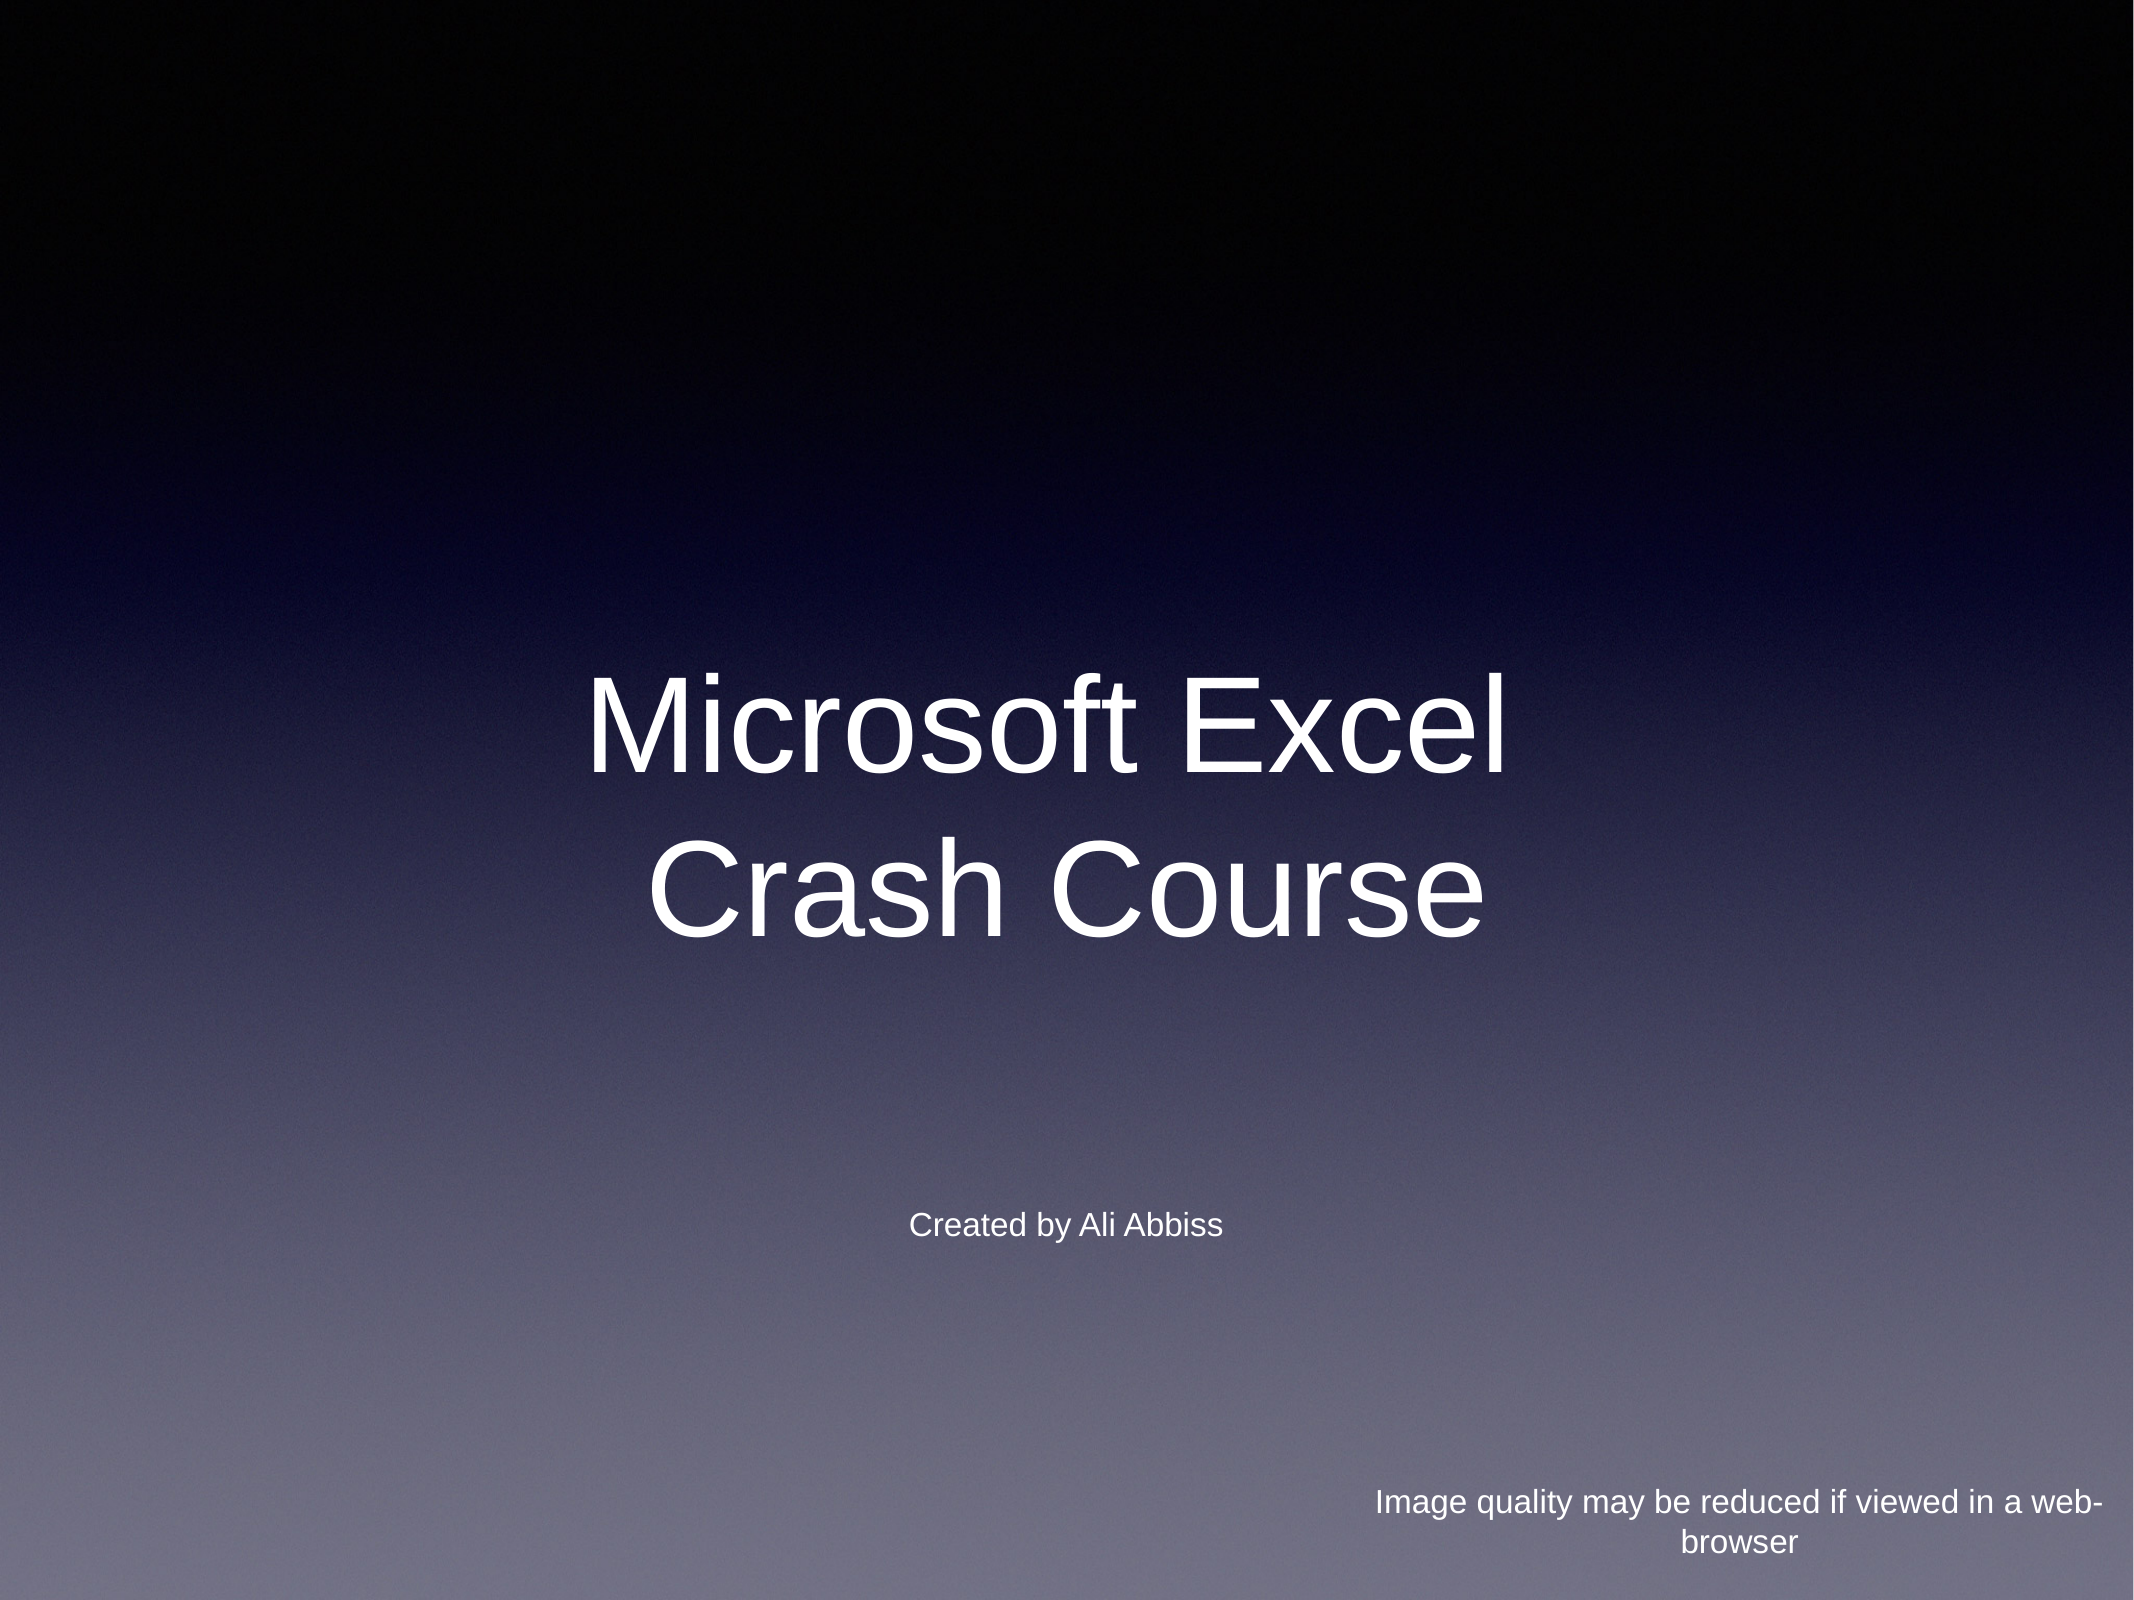

# Microsoft Excel
Crash Course
Created by Ali Abbiss
Image quality may be reduced if viewed in a web-browser